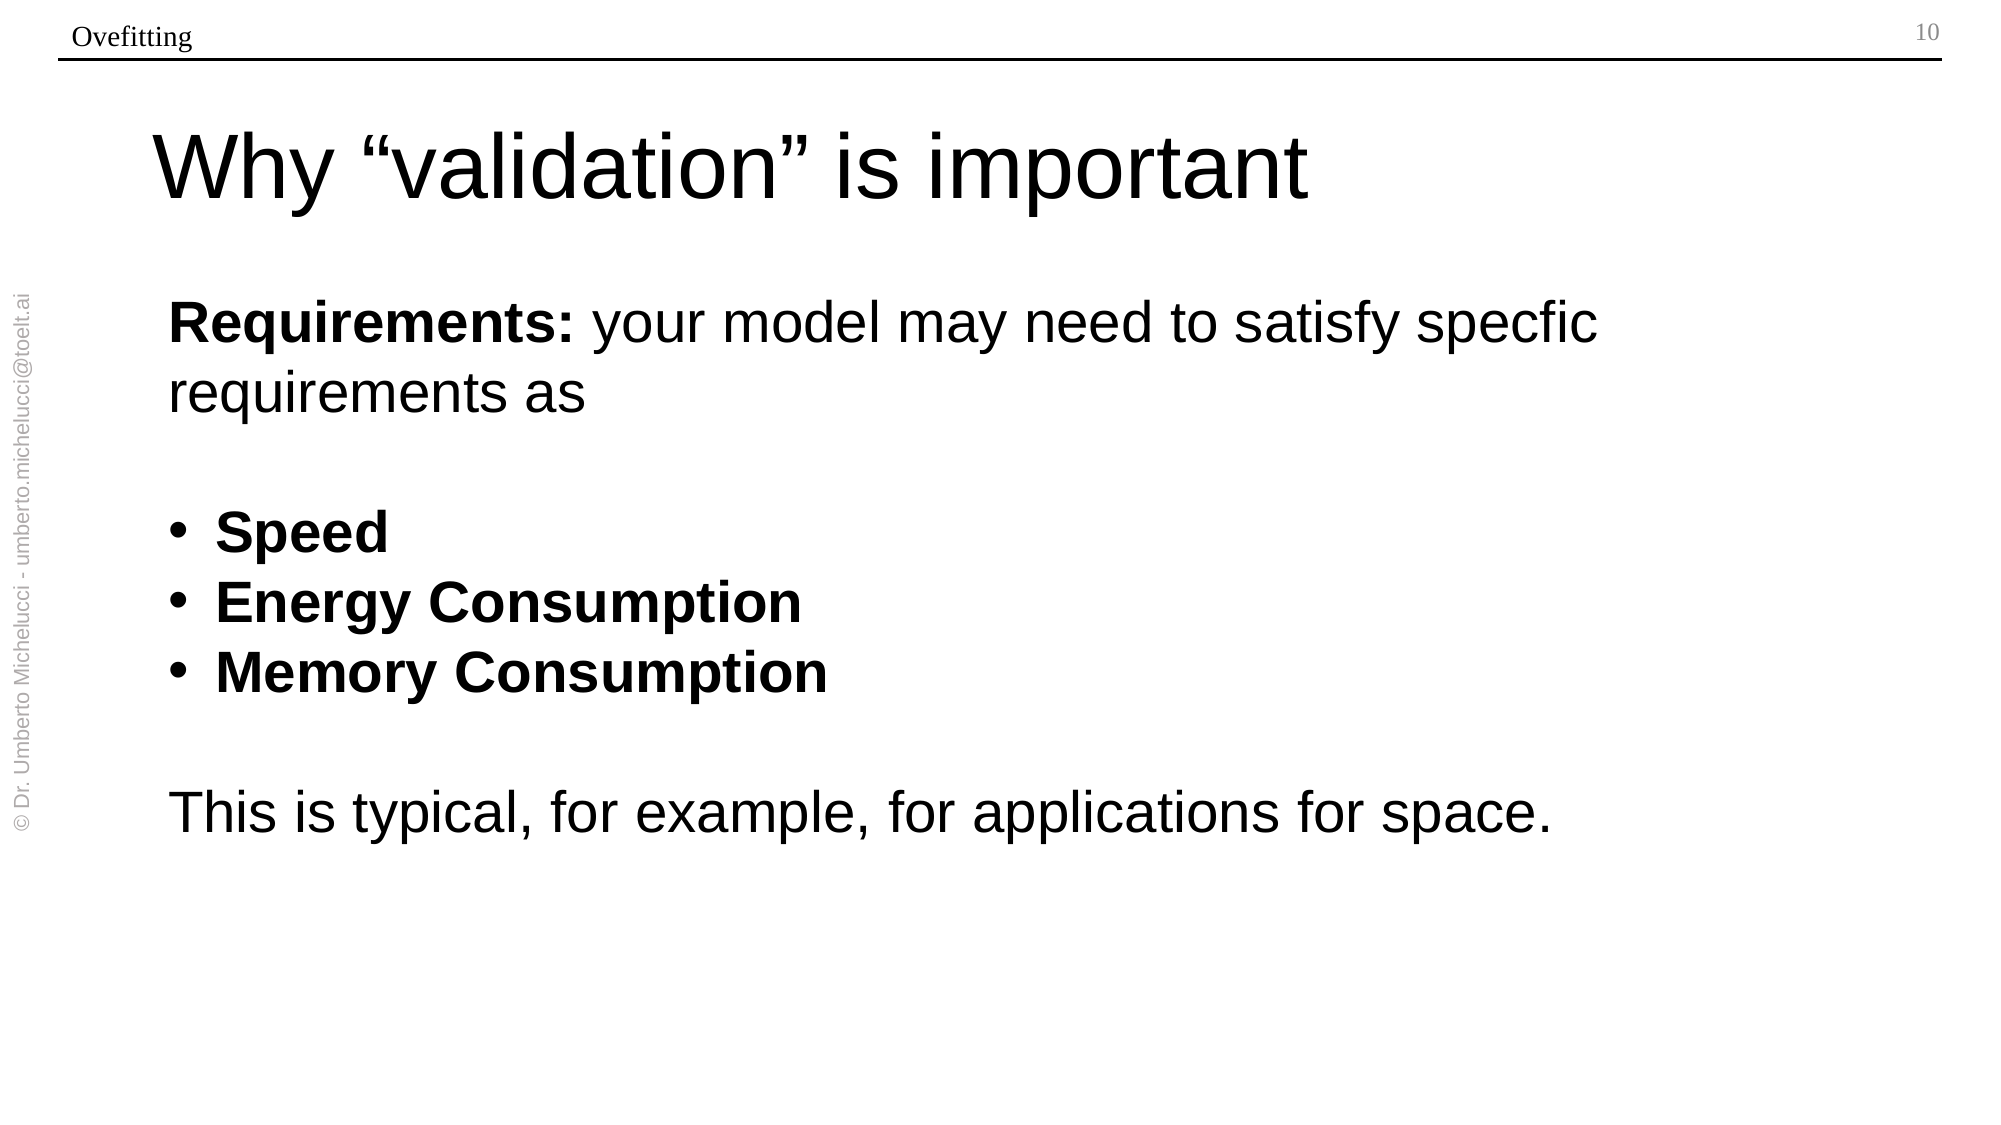

Ovefitting
# Why “validation” is important
Requirements: your model may need to satisfy specfic requirements as

Speed
Energy Consumption
Memory Consumption

This is typical, for example, for applications for space.
© Dr. Umberto Michelucci - umberto.michelucci@toelt.ai